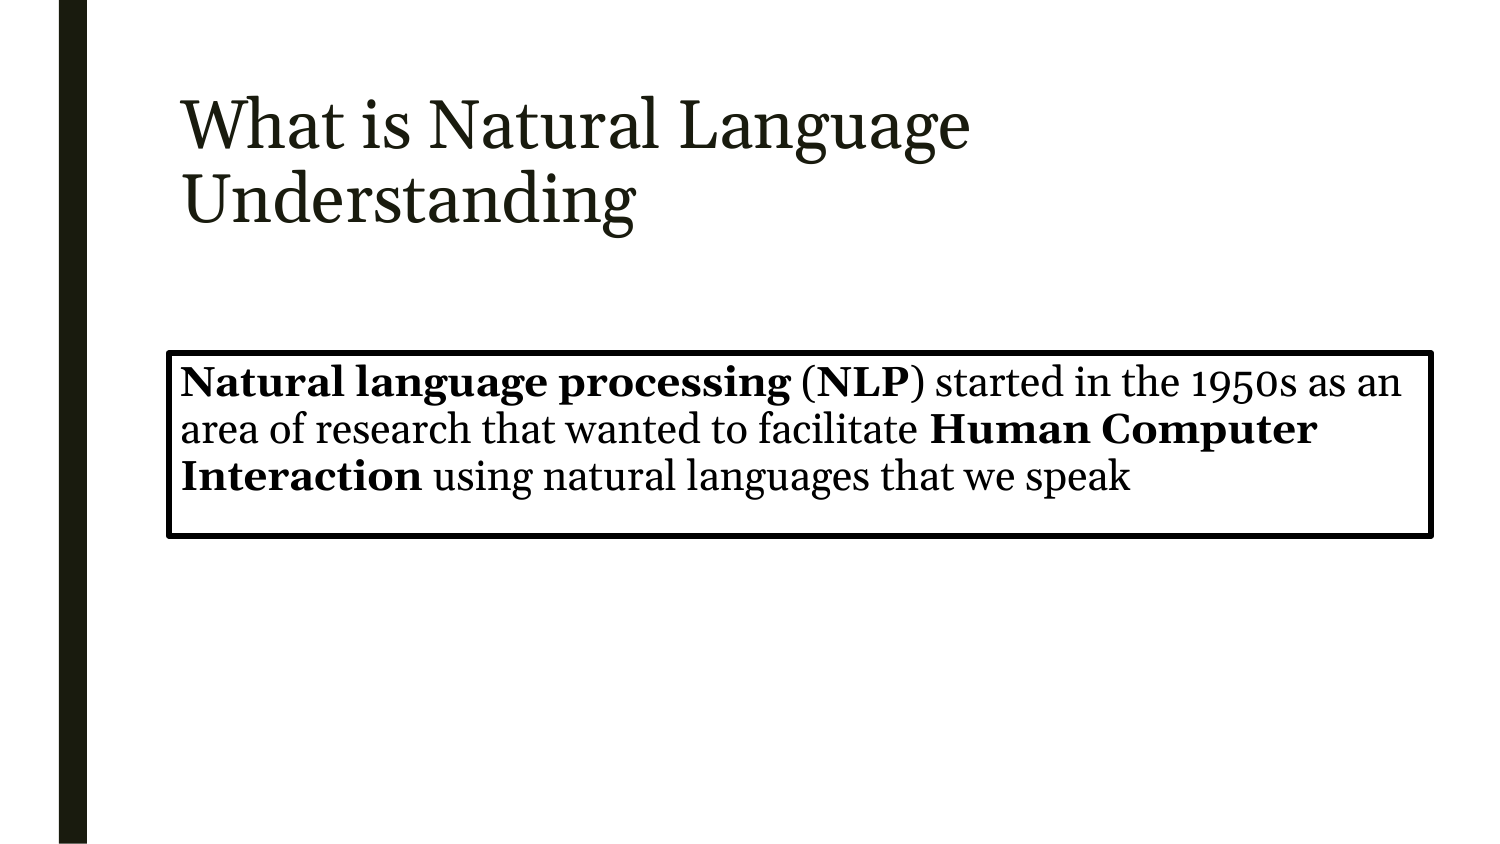

# What is Natural Language Understanding
Natural language processing (NLP) started in the 1950s as an area of research that wanted to facilitate Human Computer Interaction using natural languages that we speak